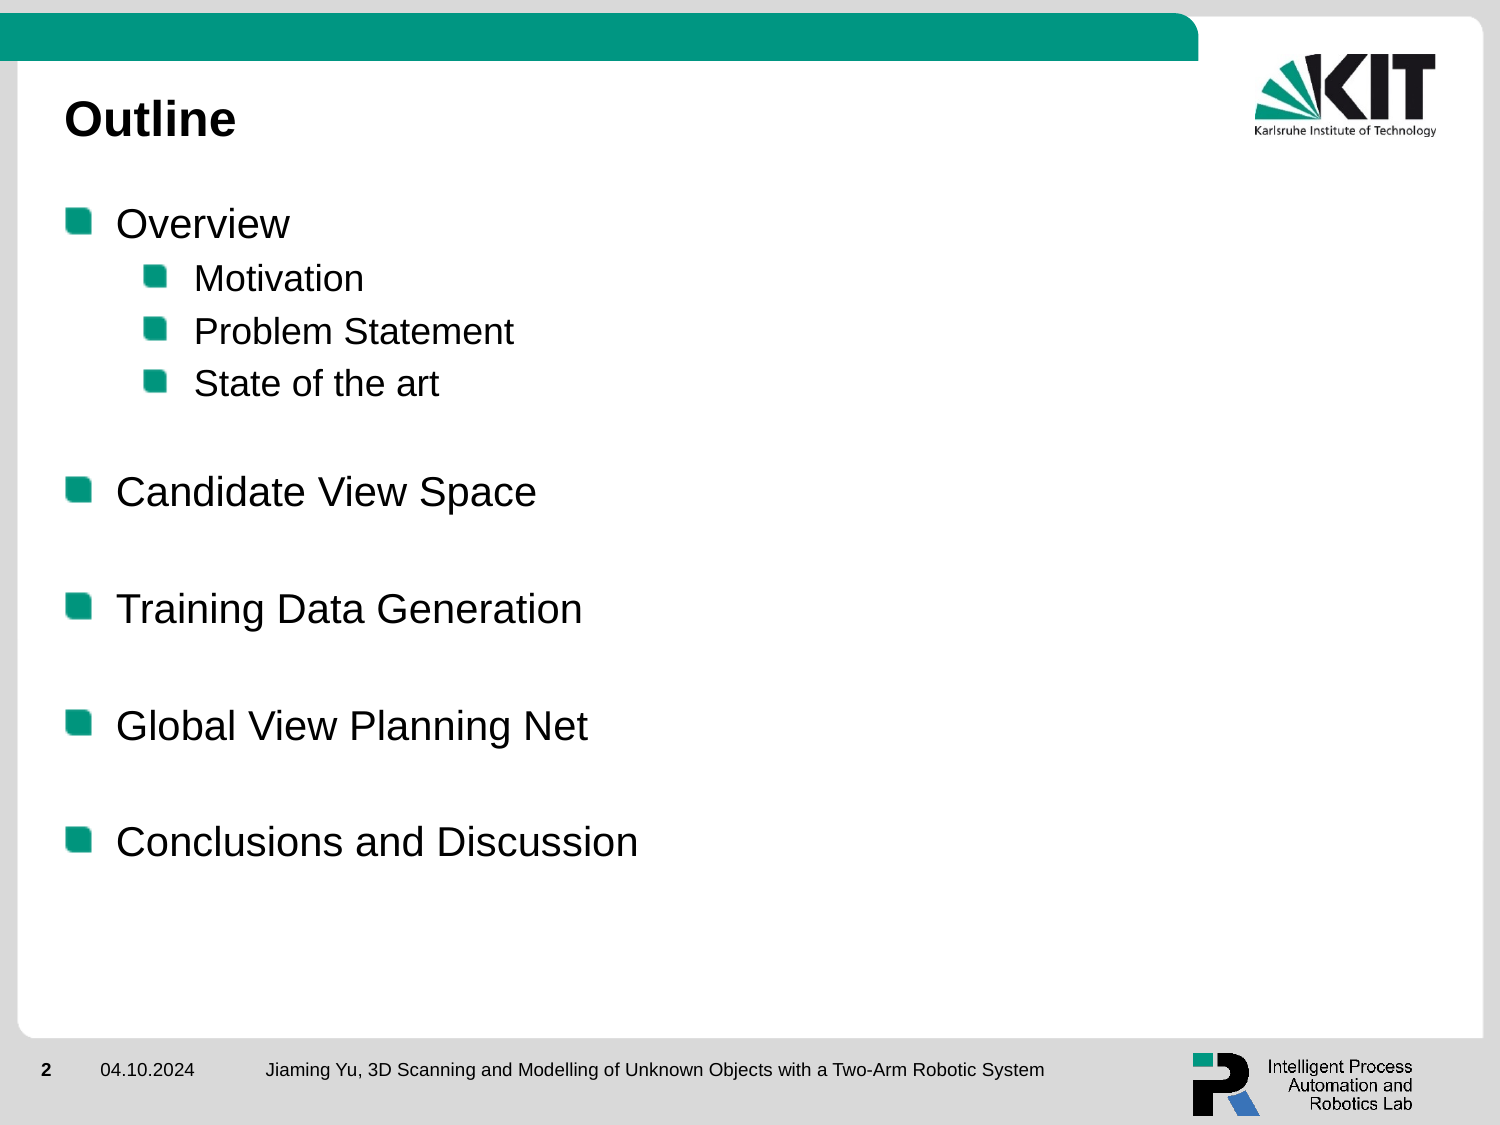

# Outline

Overview
Motivation
Problem Statement
State of the art

Candidate View Space

Training Data Generation

Global View Planning Net

Conclusions and Discussion

Jiaming Yu, 3D Scanning and Modelling of Unknown Objects with a Two-Arm Robotic System